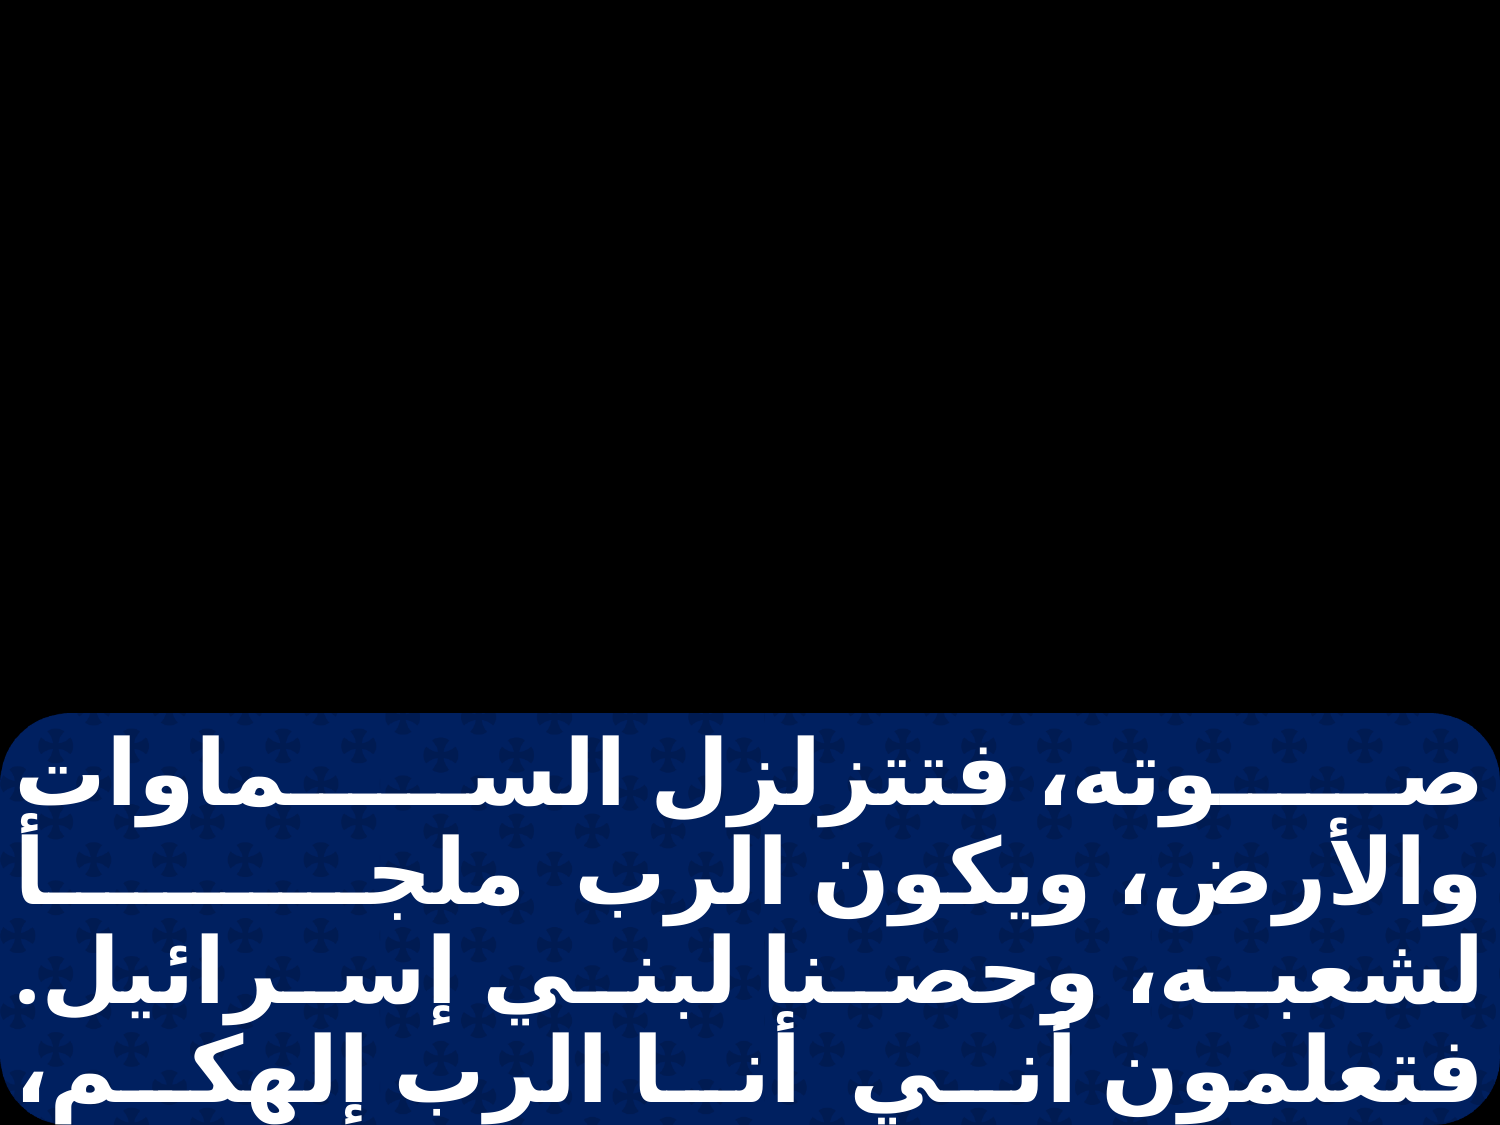

صوته، فتتزلزل السماوات والأرض، ويكون الرب  ملجأ لشعبه، وحصنا لبني إسرائيل. فتعلمون أني  أنا الرب إلهكم، الساكن في صهيون جبل قدسي  وتكون أورشليم قدسا ولا يجتاز فيها الأجانب من